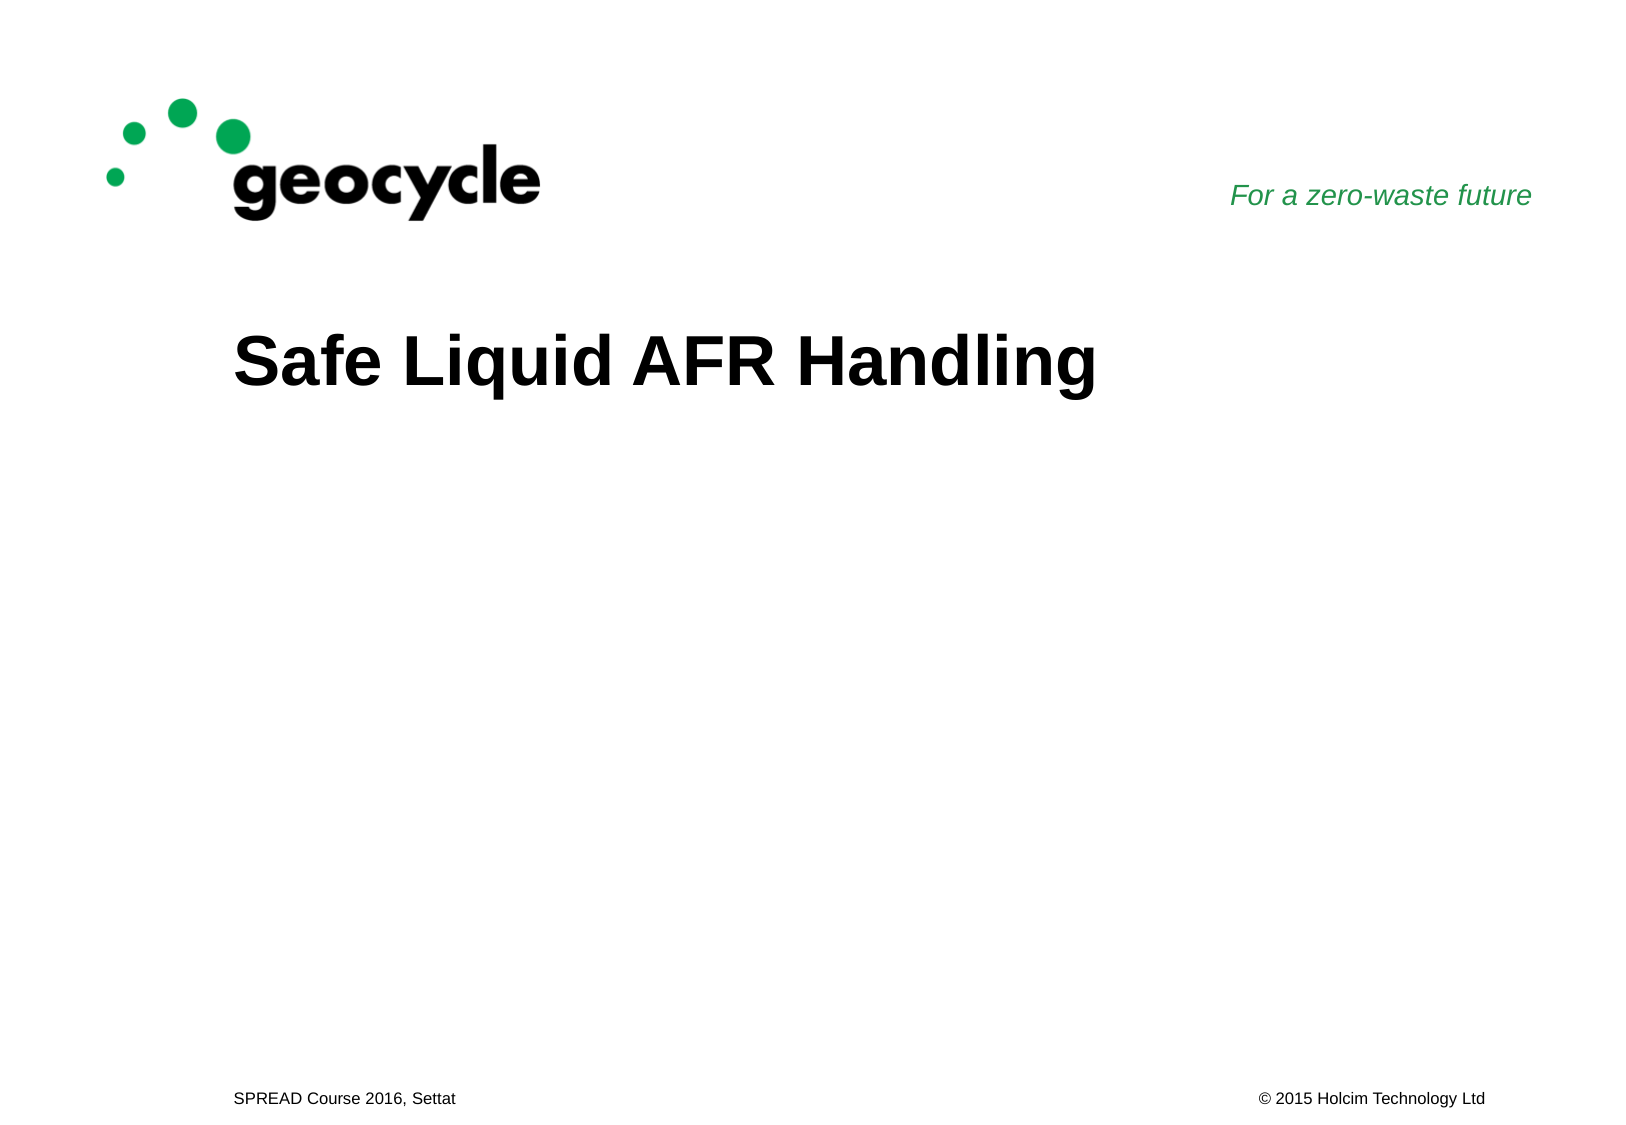

# Safe Liquid AFR Handling

SPREAD Course 2016, Settat